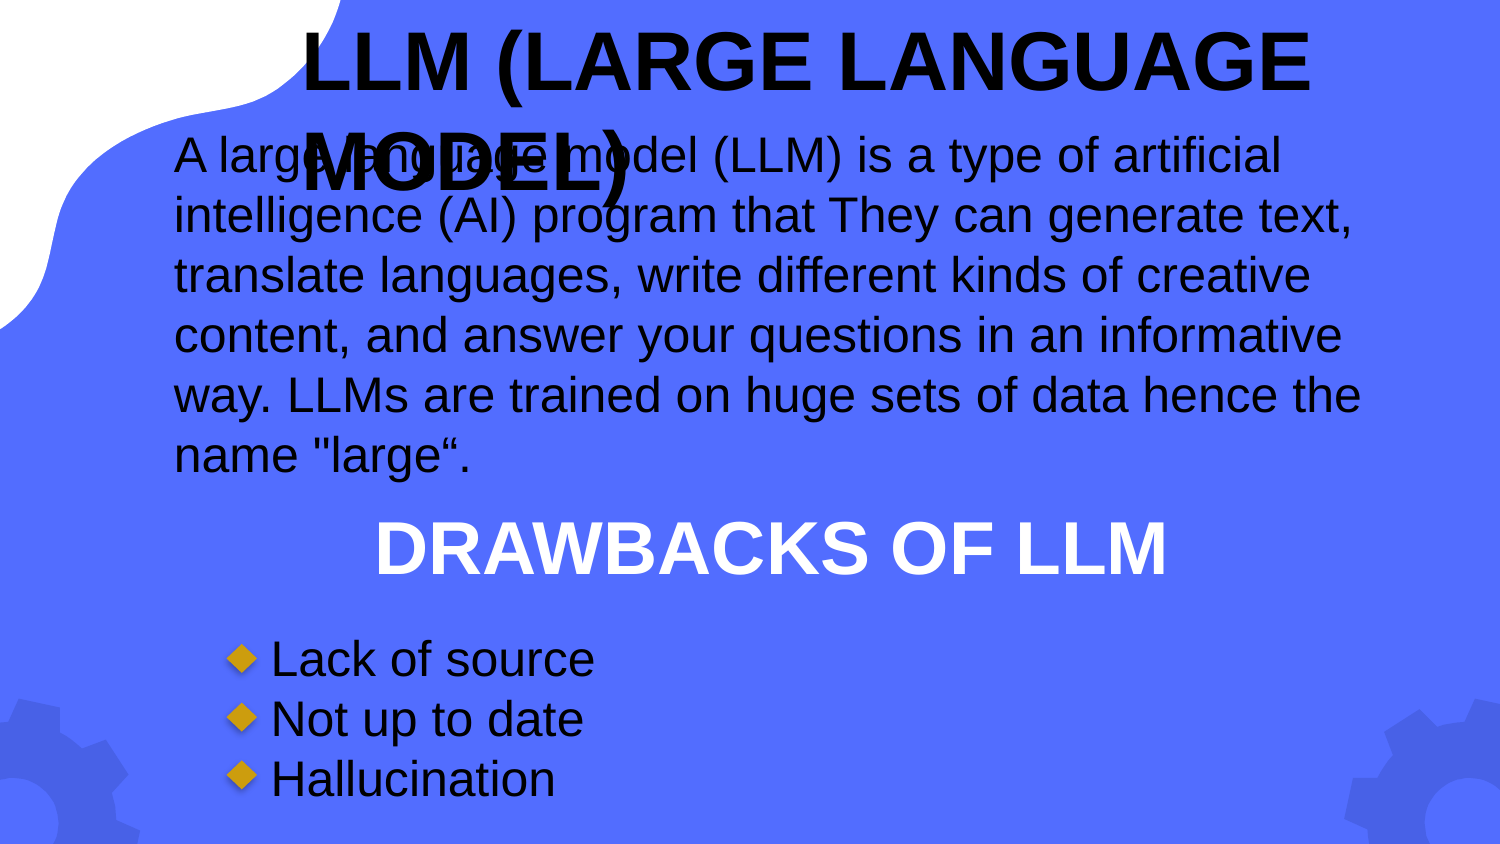

LLM (LARGE LANGUAGE MODEL)
A large language model (LLM) is a type of artificial intelligence (AI) program that They can generate text, translate languages, write different kinds of creative content, and answer your questions in an informative way. LLMs are trained on huge sets of data hence the name "large“.
DRAWBACKS OF LLM
Lack of source
Not up to date
Hallucination